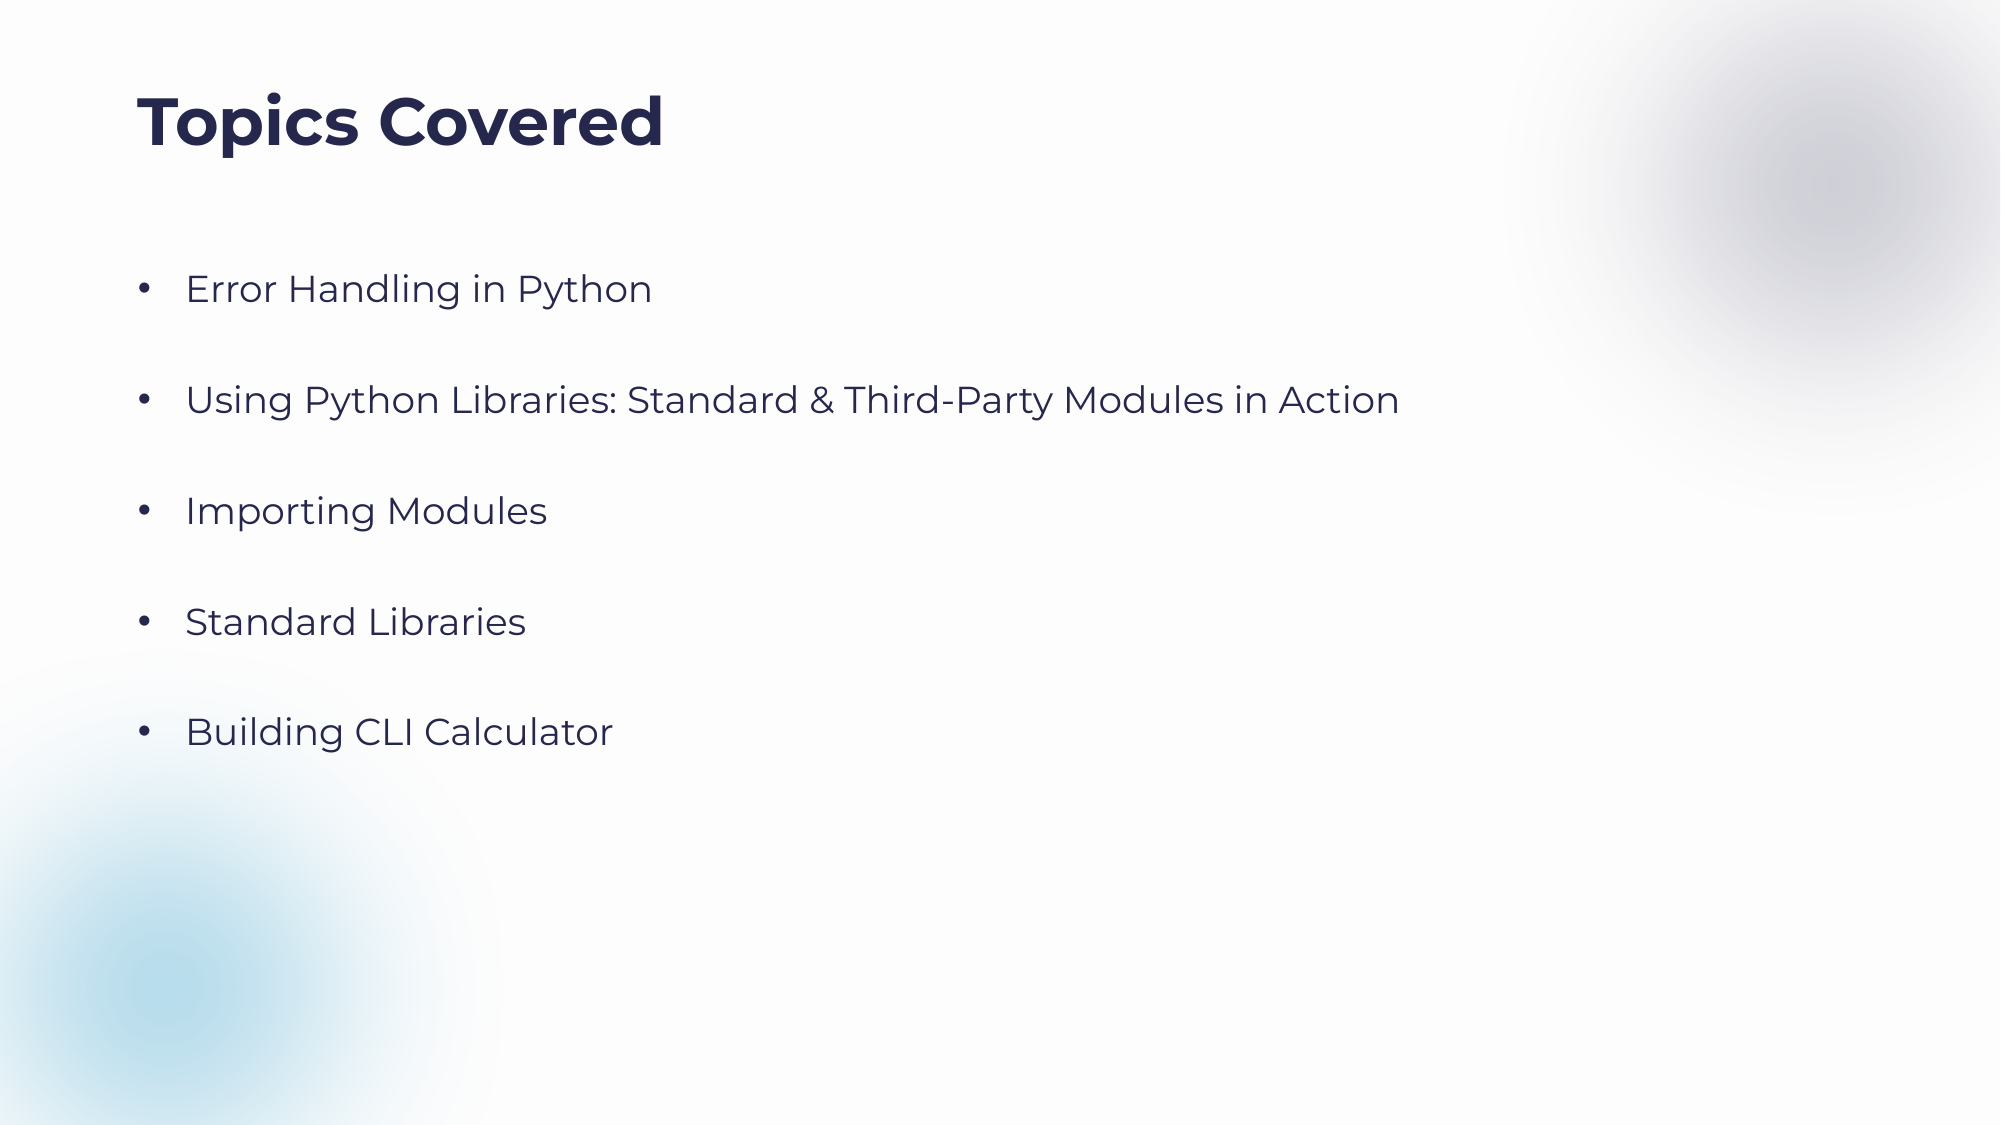

# Topics Covered
Error Handling in Python
Using Python Libraries​: Standard & Third-Party Modules in Action​
Importing Modules
Standard Libraries
Building CLI Calculator